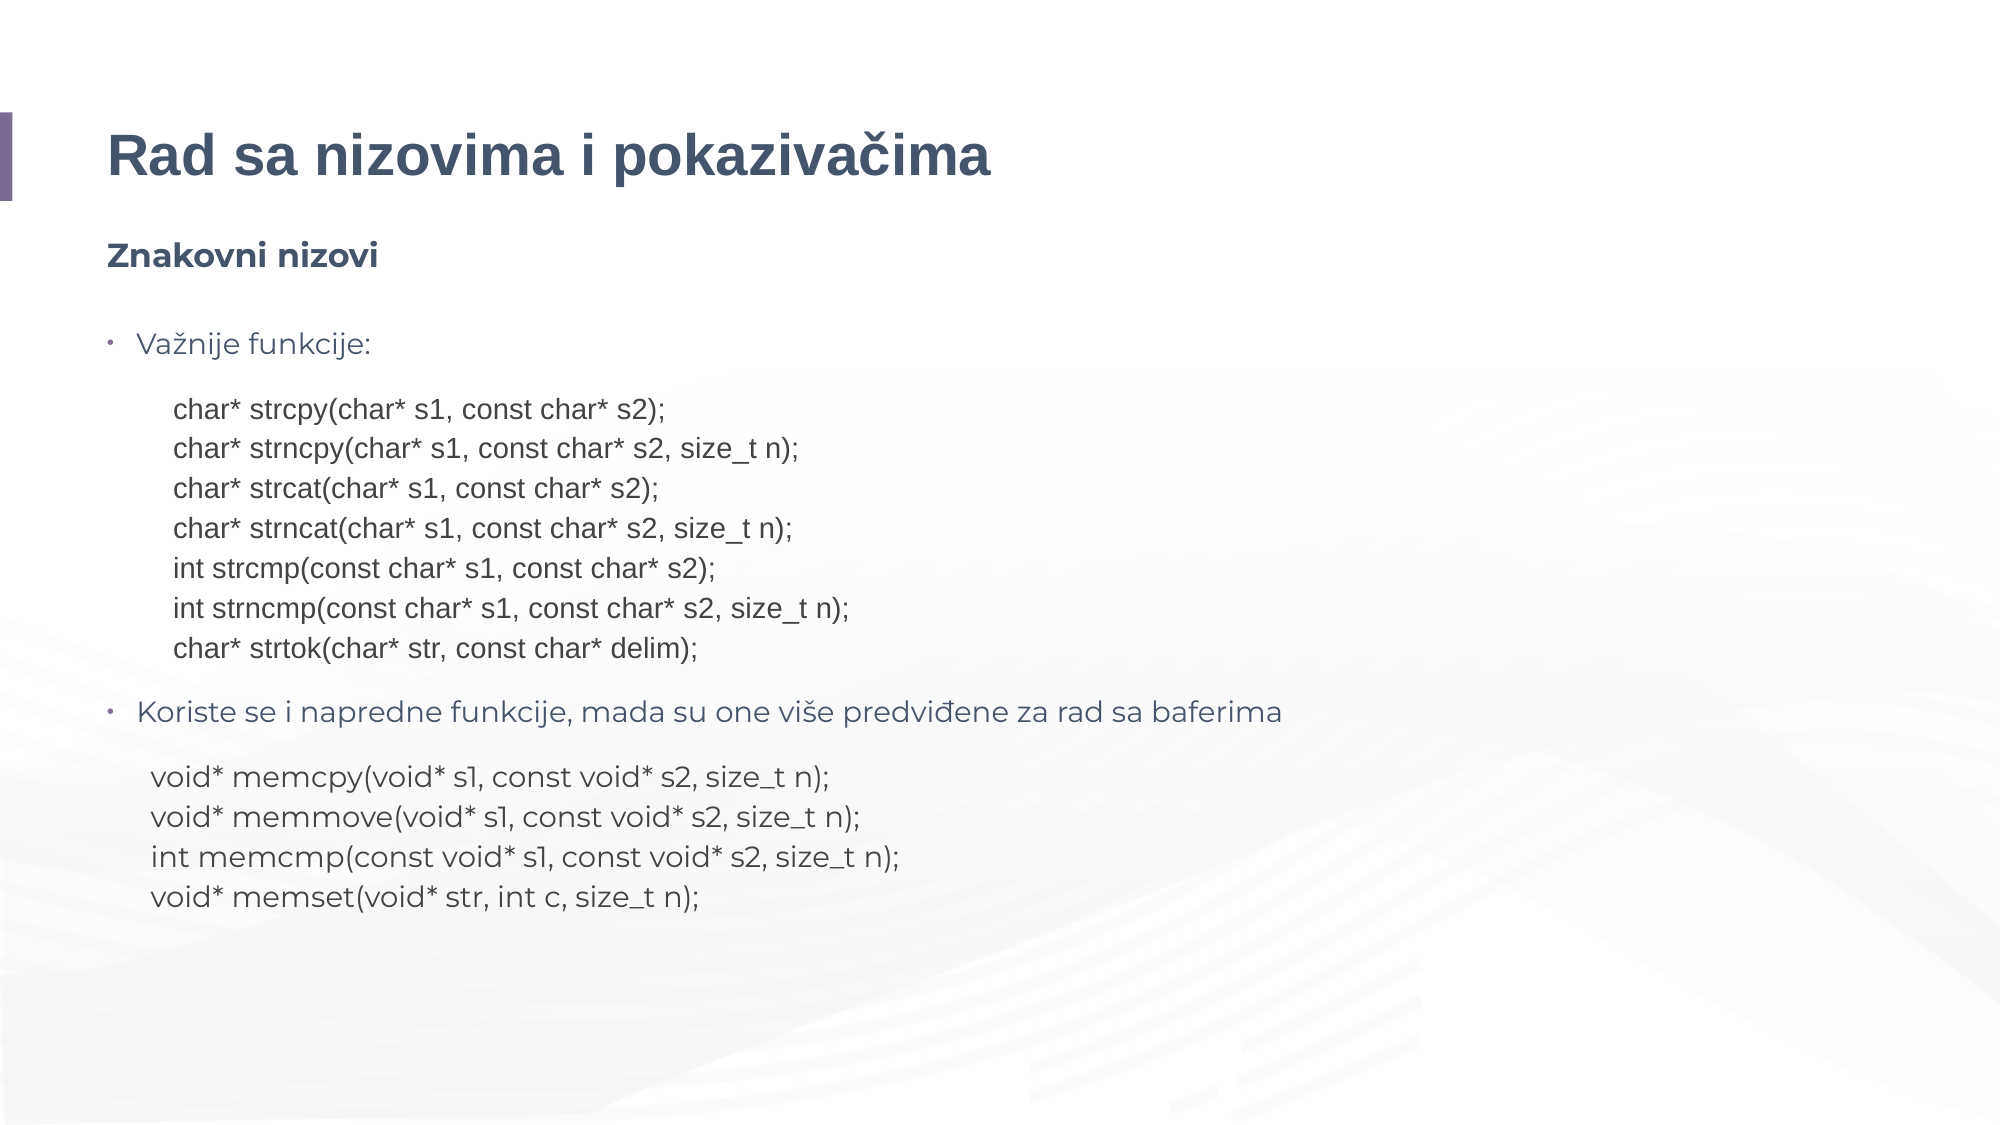

# Rad sa nizovima i pokazivačima
Znakovni nizovi

Važnije funkcije:
char* strcpy(char* s1, const char* s2);
char* strncpy(char* s1, const char* s2, size_t n);
char* strcat(char* s1, const char* s2);
char* strncat(char* s1, const char* s2, size_t n);
int strcmp(const char* s1, const char* s2);
int strncmp(const char* s1, const char* s2, size_t n);
char* strtok(char* str, const char* delim);
Koriste se i napredne funkcije, mada su one više predviđene za rad sa baferima
void* memcpy(void* s1, const void* s2, size_t n);
void* memmove(void* s1, const void* s2, size_t n);
int memcmp(const void* s1, const void* s2, size_t n);
void* memset(void* str, int c, size_t n);